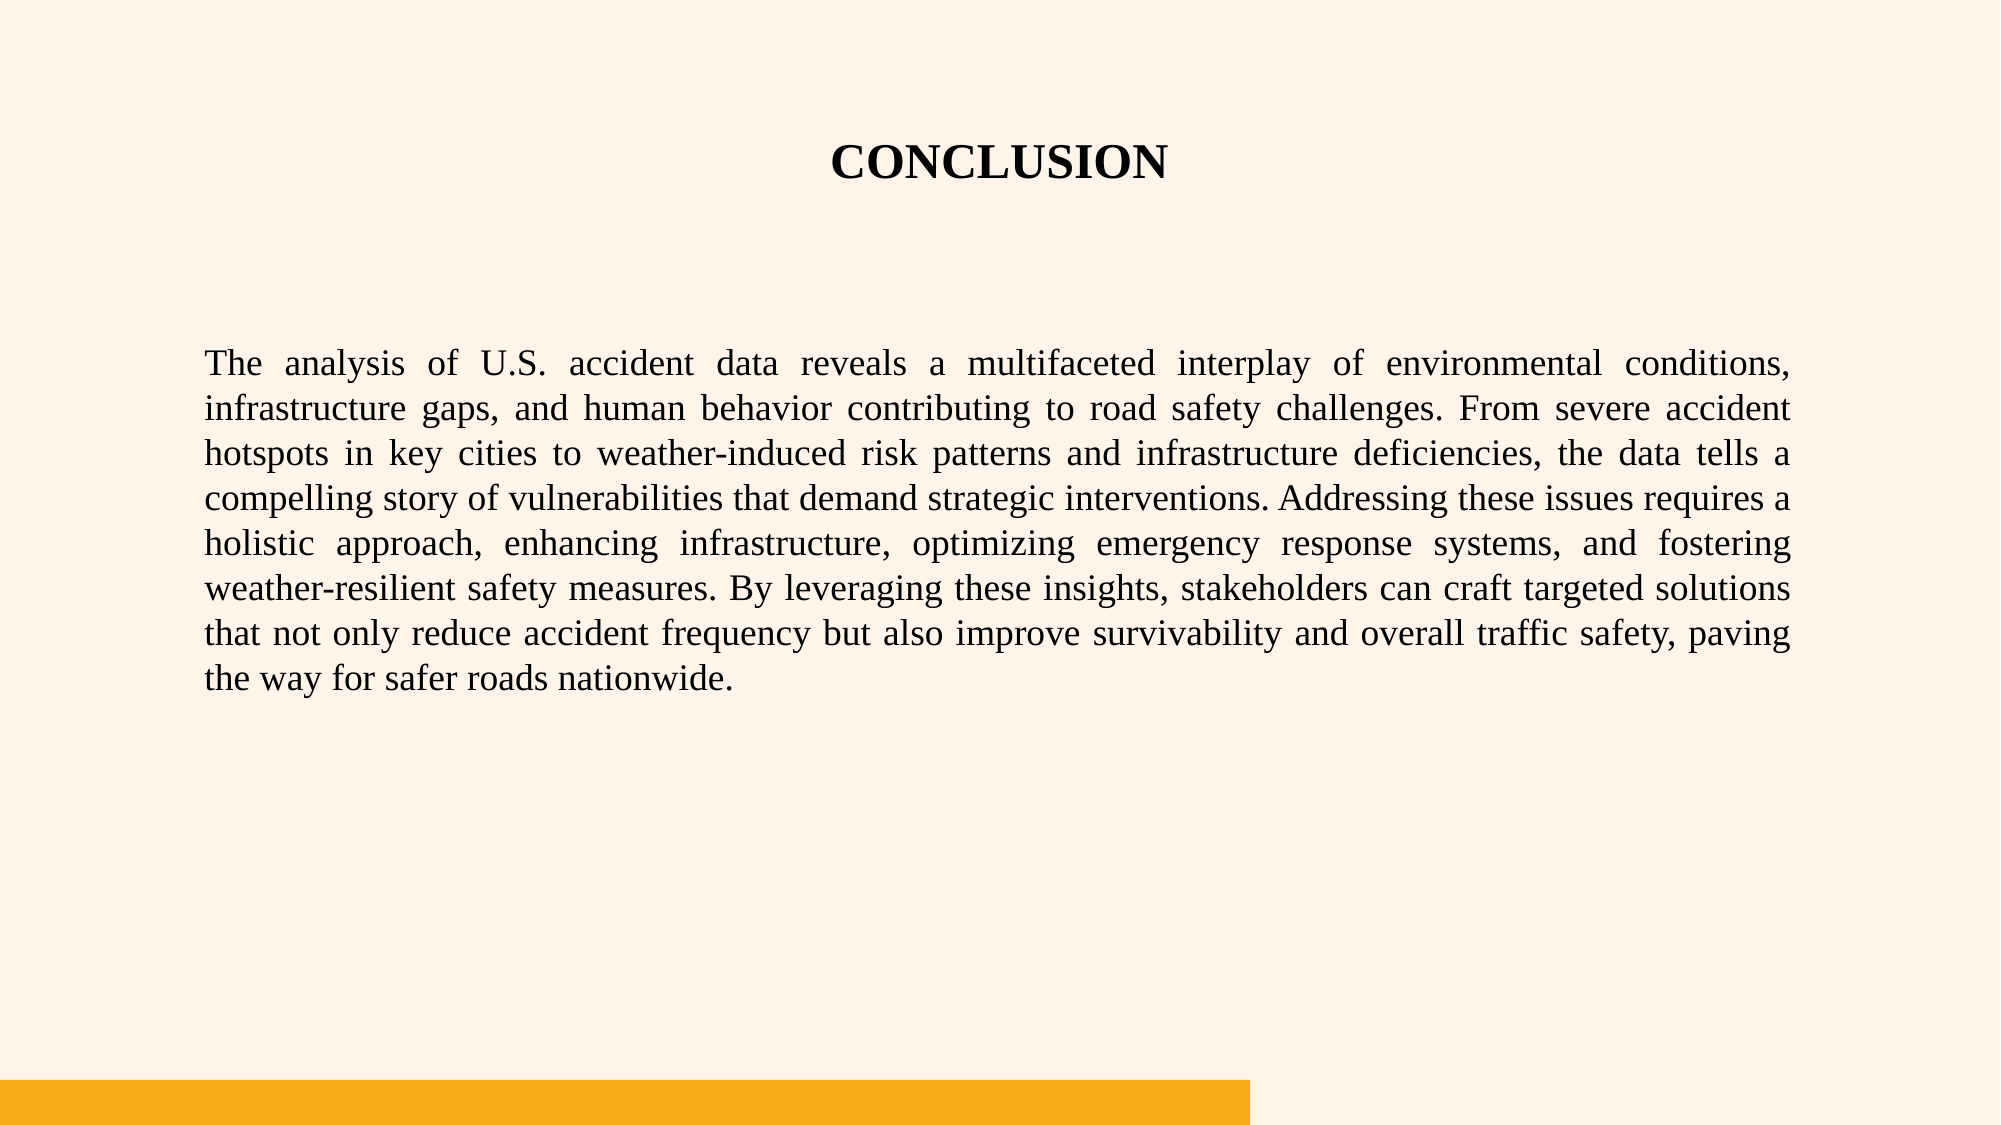

CONCLUSION
The analysis of U.S. accident data reveals a multifaceted interplay of environmental conditions, infrastructure gaps, and human behavior contributing to road safety challenges. From severe accident hotspots in key cities to weather-induced risk patterns and infrastructure deficiencies, the data tells a compelling story of vulnerabilities that demand strategic interventions. Addressing these issues requires a holistic approach, enhancing infrastructure, optimizing emergency response systems, and fostering weather-resilient safety measures. By leveraging these insights, stakeholders can craft targeted solutions that not only reduce accident frequency but also improve survivability and overall traffic safety, paving the way for safer roads nationwide.